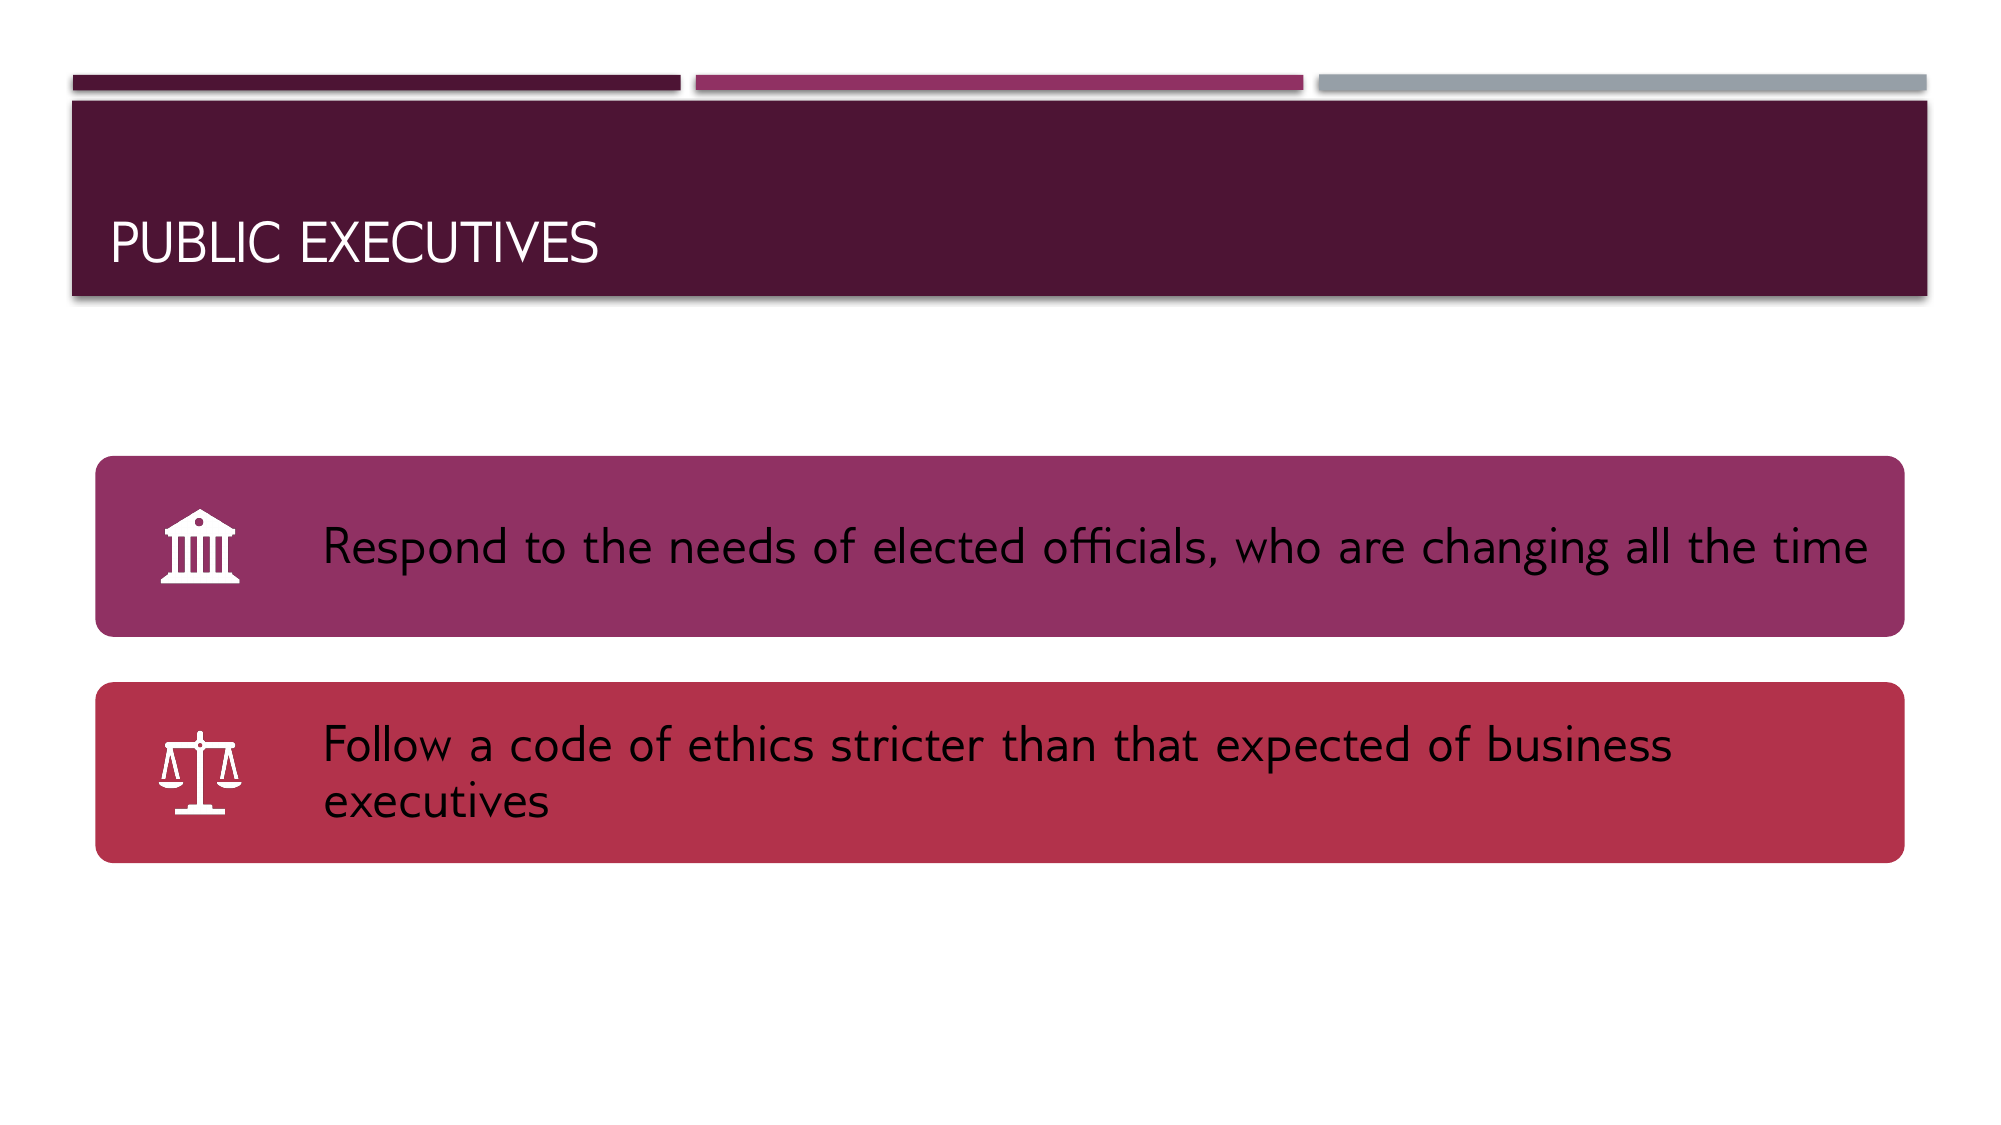

# Public Executives
Respond to the needs of elected officials, who are changing all the time
Follow a code of ethics stricter than that expected of business executives